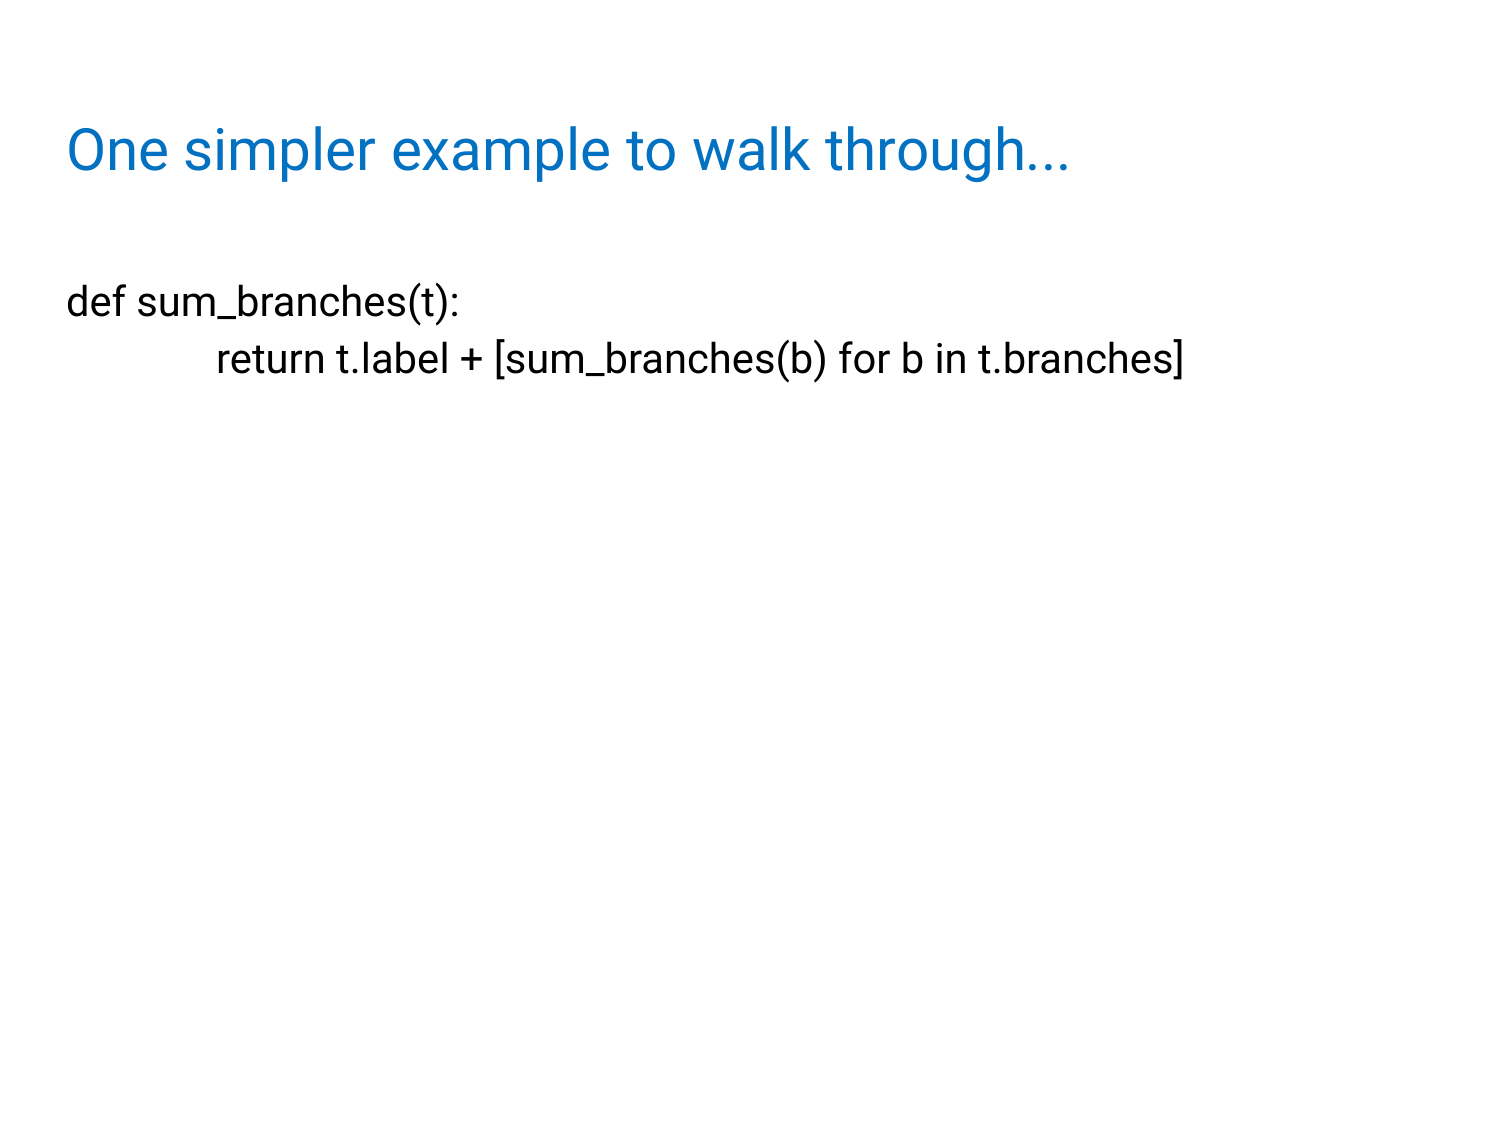

# One simpler example to walk through...
def sum_branches(t):
	return t.label + [sum_branches(b) for b in t.branches]